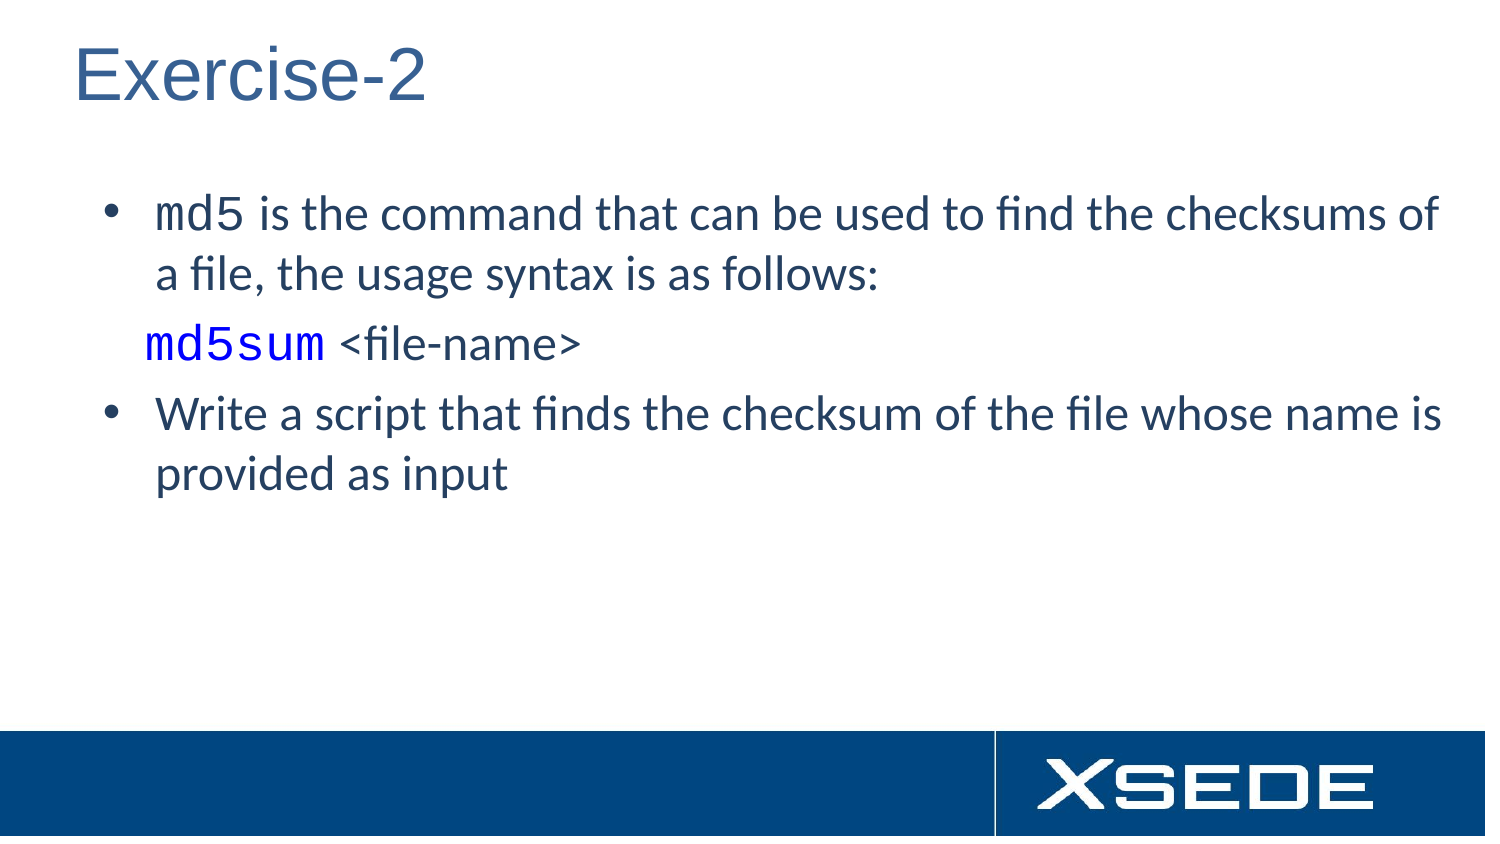

# Exercise-2
md5 is the command that can be used to find the checksums of a file, the usage syntax is as follows:
   md5sum <file-name>
Write a script that finds the checksum of the file whose name is provided as input